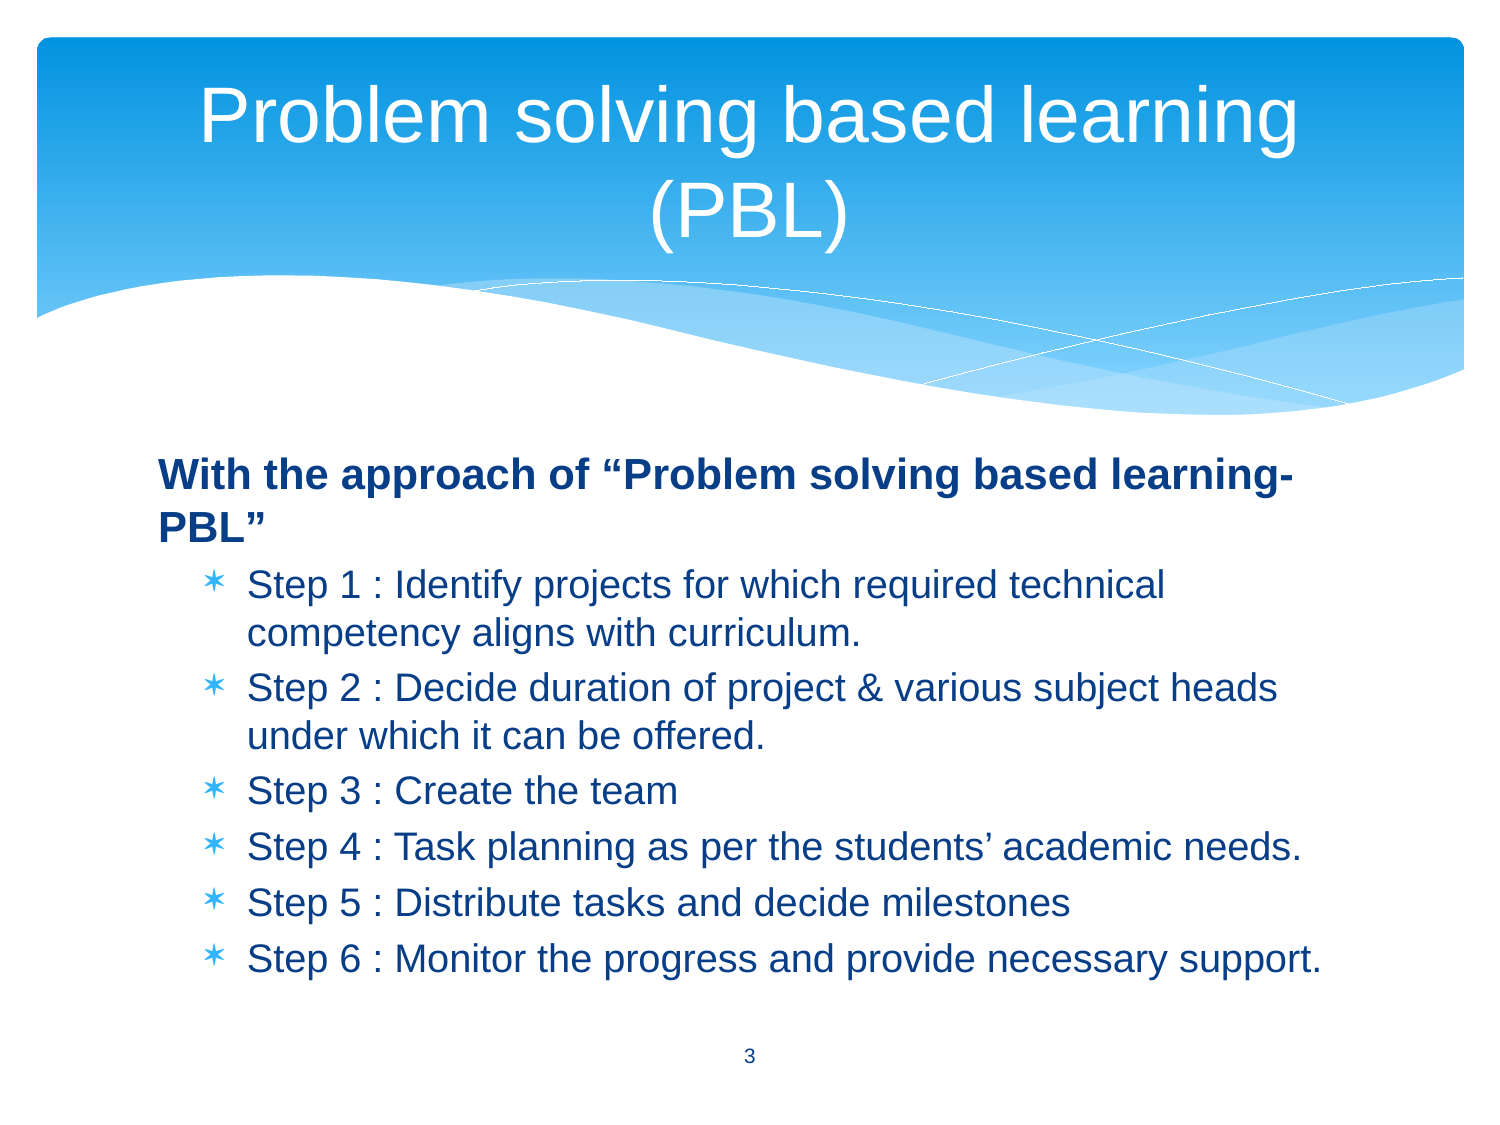

# Problem solving based learning (PBL)
With the approach of “Problem solving based learning-PBL”
Step 1 : Identify projects for which required technical competency aligns with curriculum.
Step 2 : Decide duration of project & various subject heads under which it can be offered.
Step 3 : Create the team
Step 4 : Task planning as per the students’ academic needs.
Step 5 : Distribute tasks and decide milestones
Step 6 : Monitor the progress and provide necessary support.
3